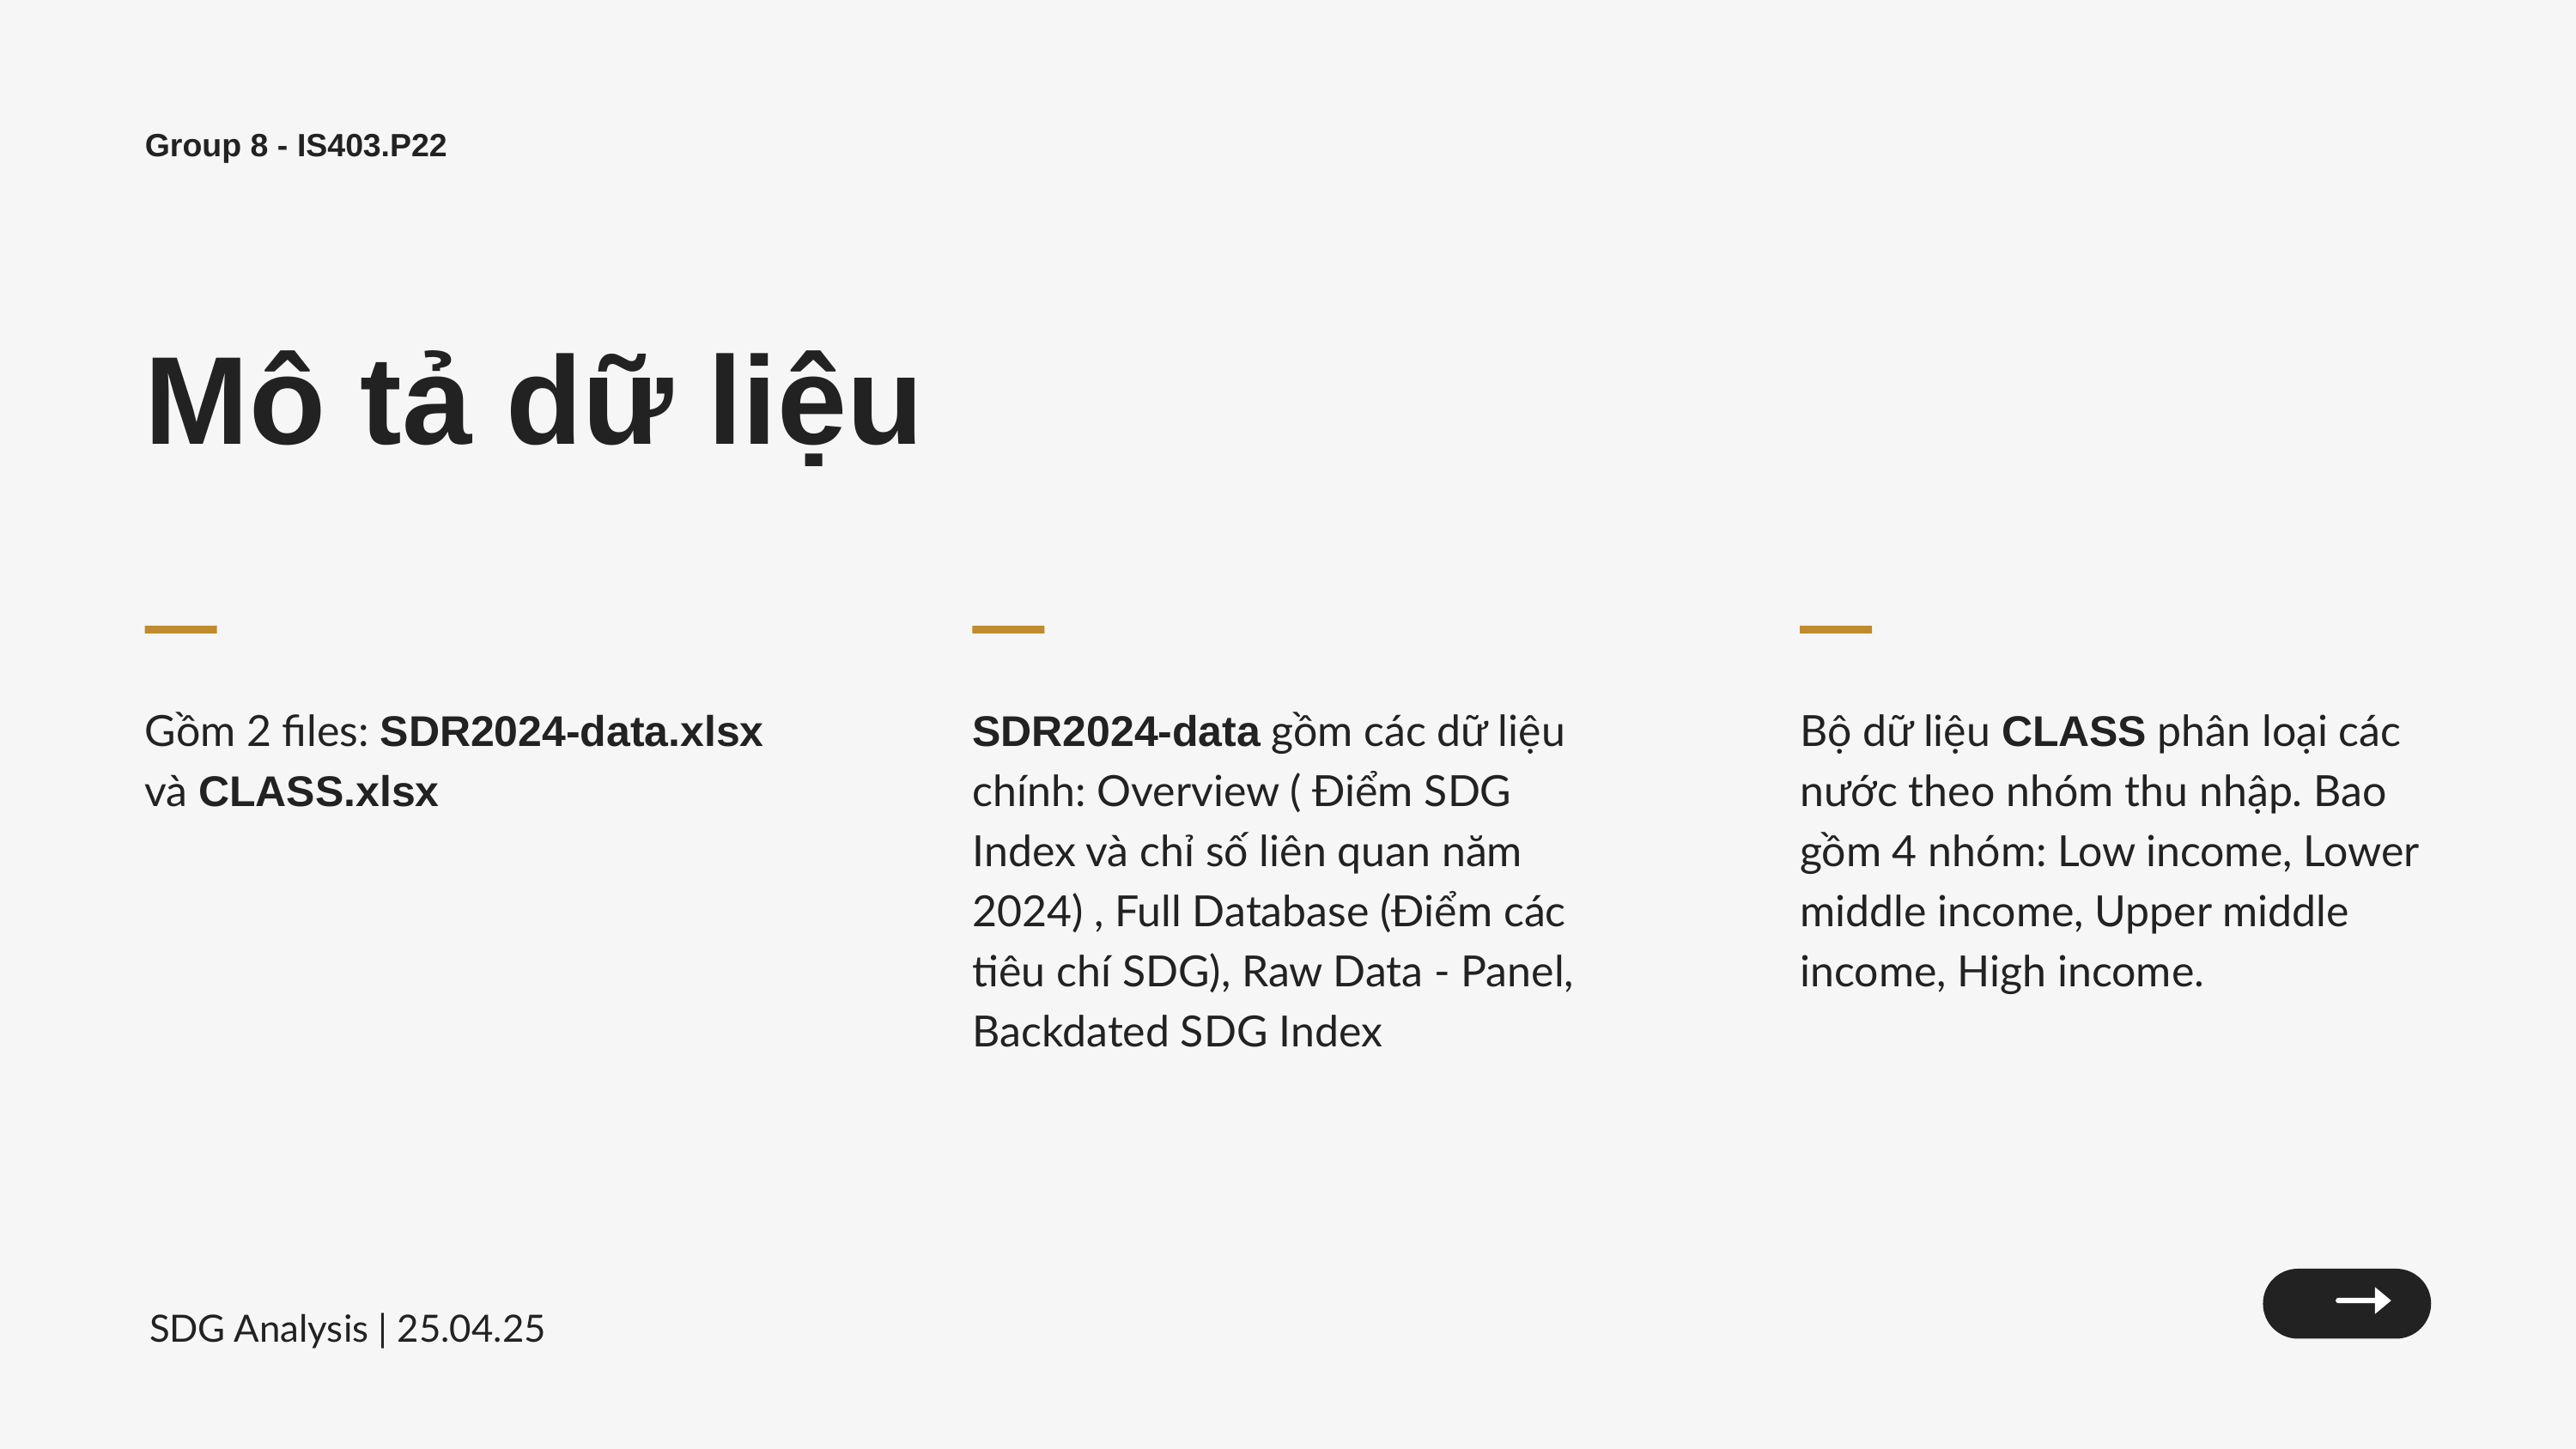

Group 8 - IS403.P22
Mô tả dữ liệu

Gồm 2 files: SDR2024-data.xlsx và CLASS.xlsx

SDR2024-data gồm các dữ liệu chính: Overview ( Điểm SDG Index và chỉ số liên quan năm 2024) , Full Database (Điểm các tiêu chí SDG), Raw Data - Panel, Backdated SDG Index

Bộ dữ liệu CLASS phân loại các nước theo nhóm thu nhập. Bao gồm 4 nhóm: Low income, Lower middle income, Upper middle income, High income.

SDG Analysis | 25.04.25